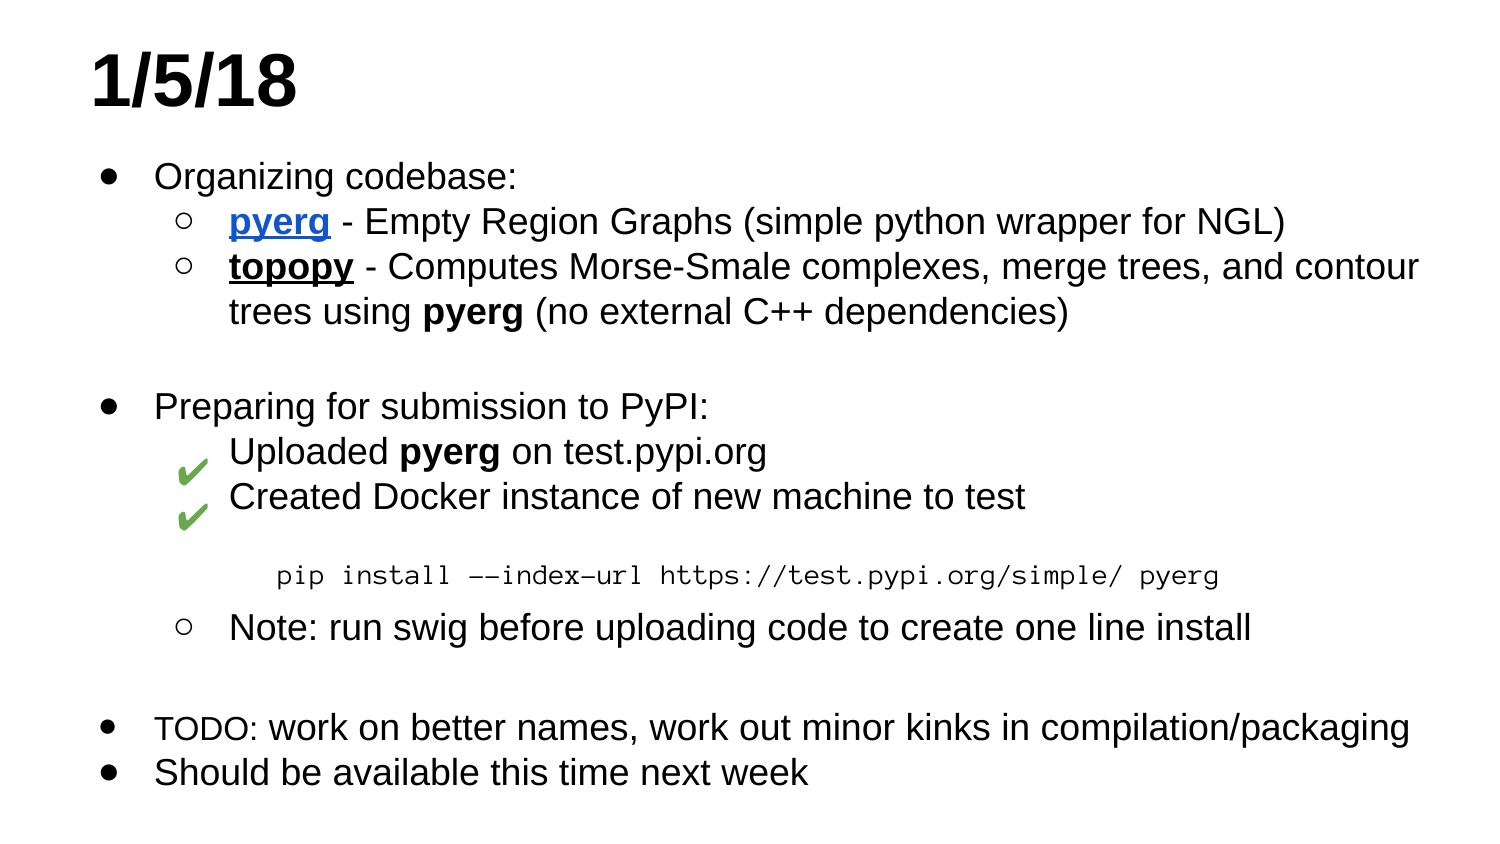

# 1/5/18
Organizing codebase:
pyerg - Empty Region Graphs (simple python wrapper for NGL)
topopy - Computes Morse-Smale complexes, merge trees, and contour trees using pyerg (no external C++ dependencies)

Preparing for submission to PyPI:
Uploaded pyerg on test.pypi.org
Created Docker instance of new machine to test
pip install --index-url https://test.pypi.org/simple/ pyerg
Note: run swig before uploading code to create one line install

TODO: work on better names, work out minor kinks in compilation/packaging
Should be available this time next week
✔
✔